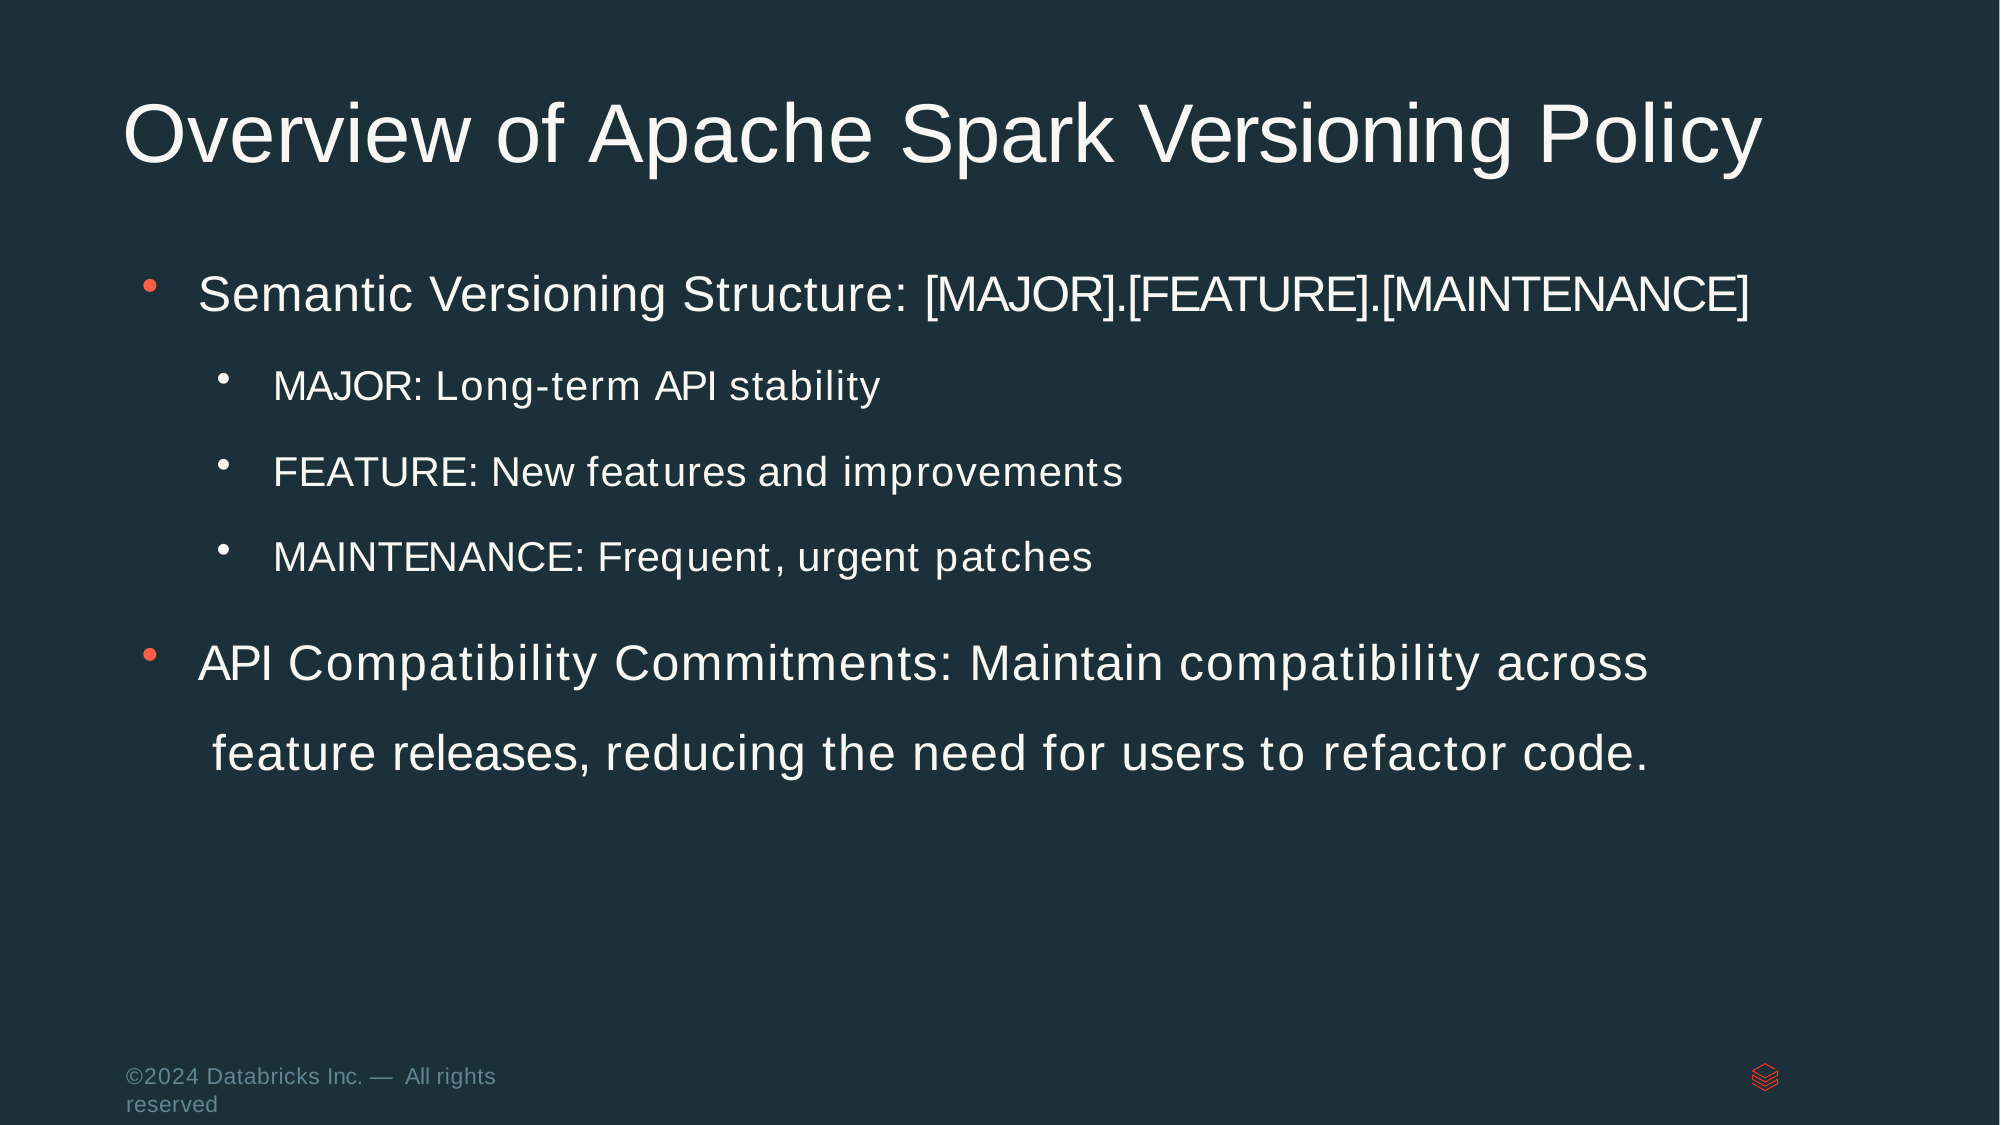

# Overview of Apache Spark Versioning Policy
Semantic Versioning Structure: [MAJOR].[FEATURE].[MAINTENANCE]
MAJOR: Long-term API stability
FEATURE: New features and improvements
MAINTENANCE: Frequent, urgent patches
API Compatibility Commitments: Maintain compatibility across  feature releases, reducing the need for users to refactor code.
©2024 Databricks Inc. — All rights reserved